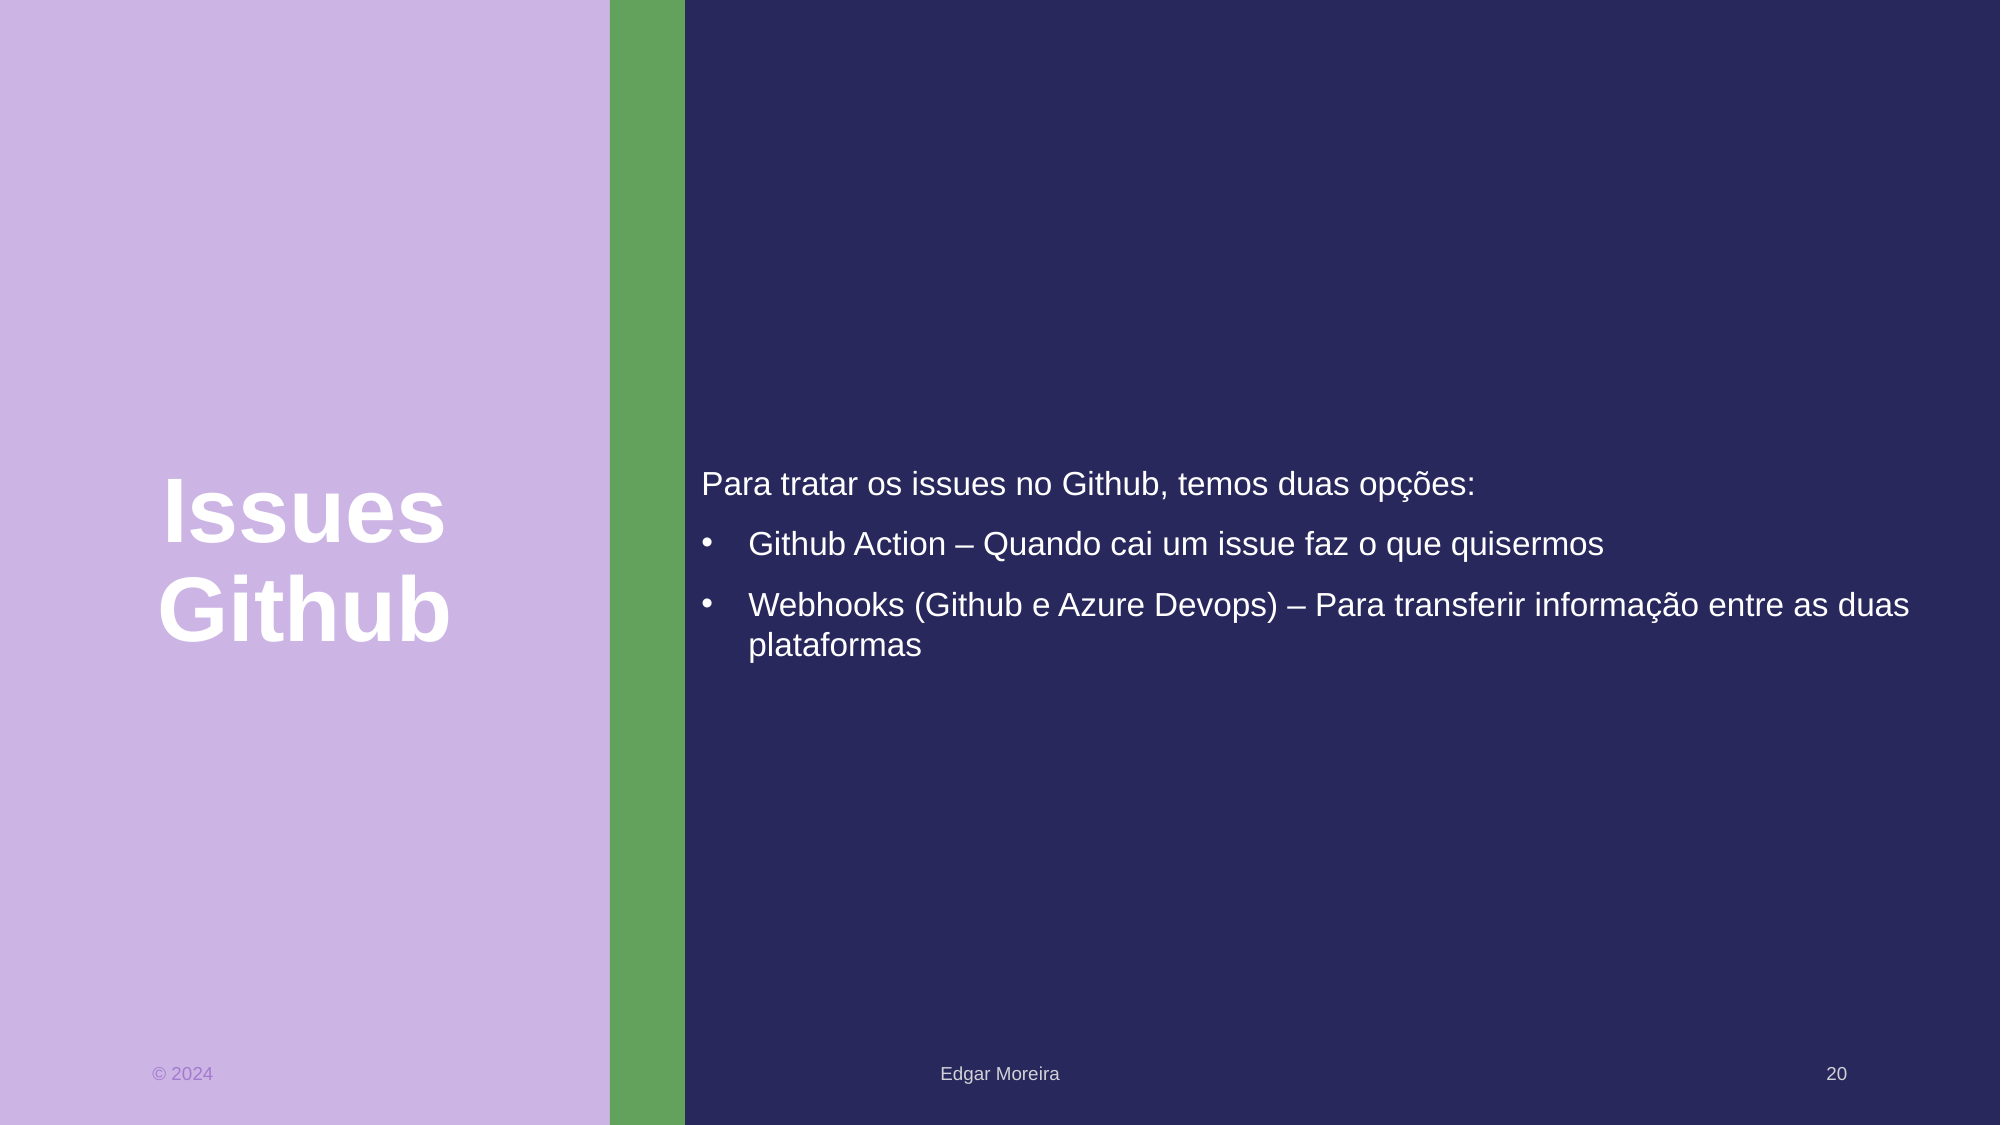

# Issues Github

Para tratar os issues no Github, temos duas opções:
Github Action – Quando cai um issue faz o que quisermos
Webhooks (Github e Azure Devops) – Para transferir informação entre as duas plataformas

© 2024
Edgar Moreira
20